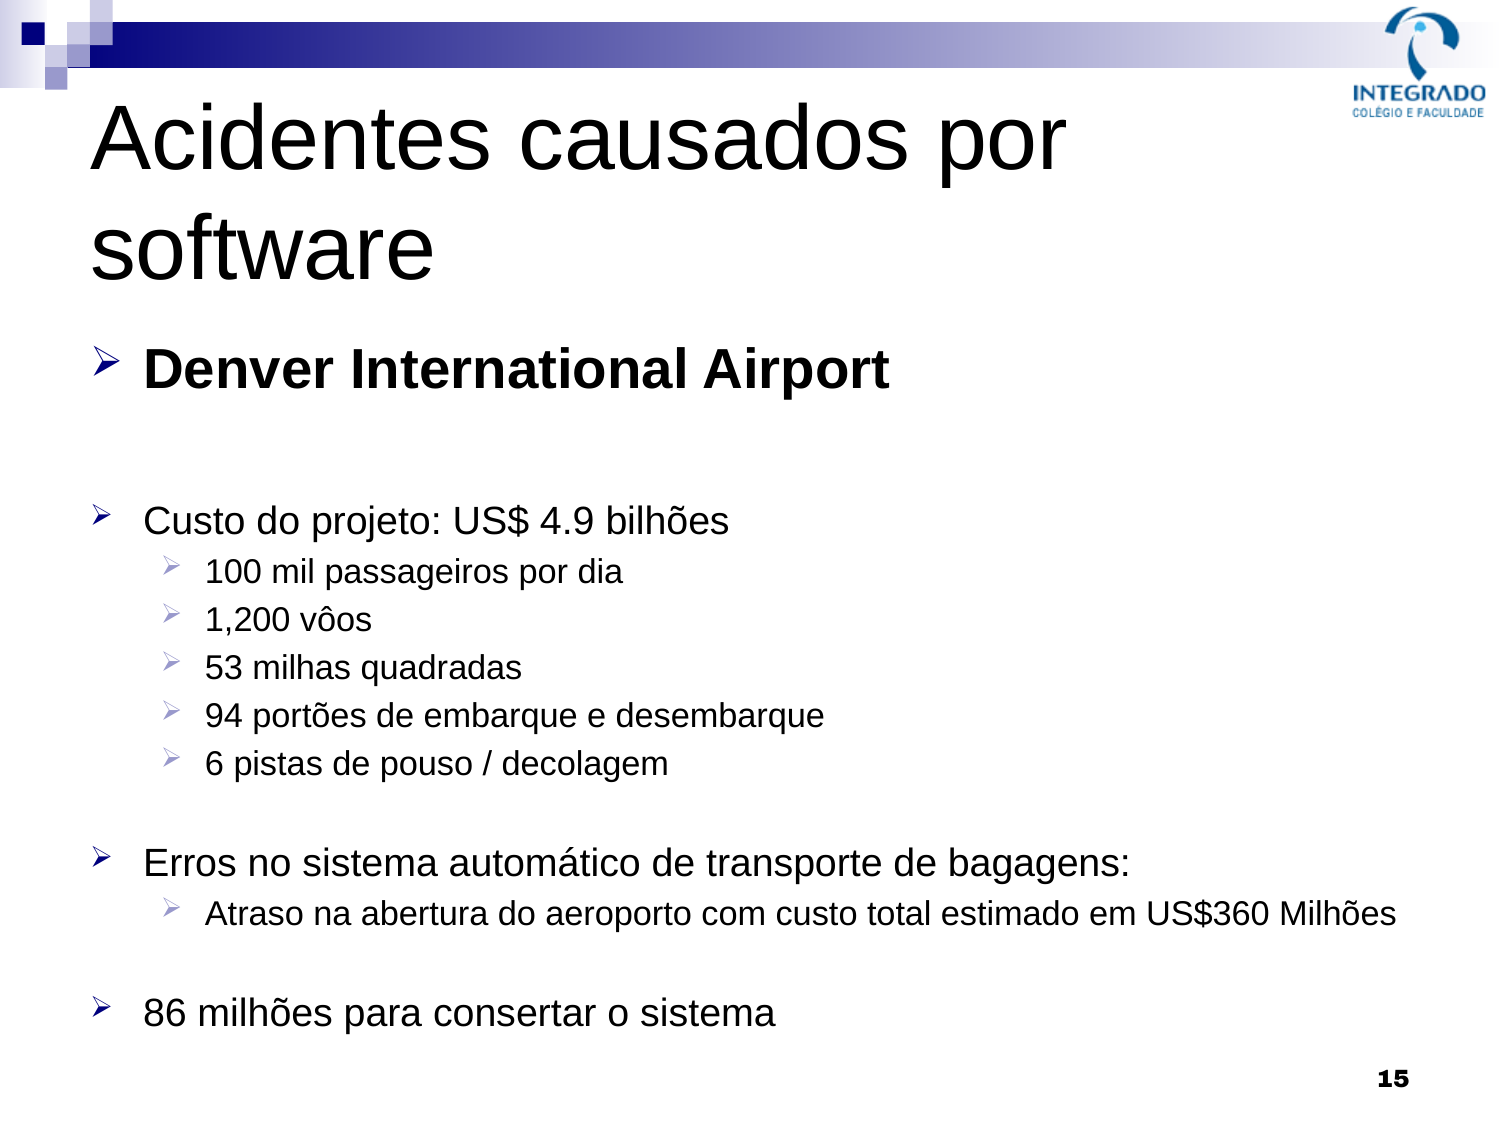

# Acidentes causados por software
Denver International Airport

Custo do projeto: US$ 4.9 bilhões
100 mil passageiros por dia
1,200 vôos
53 milhas quadradas
94 portões de embarque e desembarque
6 pistas de pouso / decolagem

Erros no sistema automático de transporte de bagagens:
Atraso na abertura do aeroporto com custo total estimado em US$360 Milhões

86 milhões para consertar o sistema

15